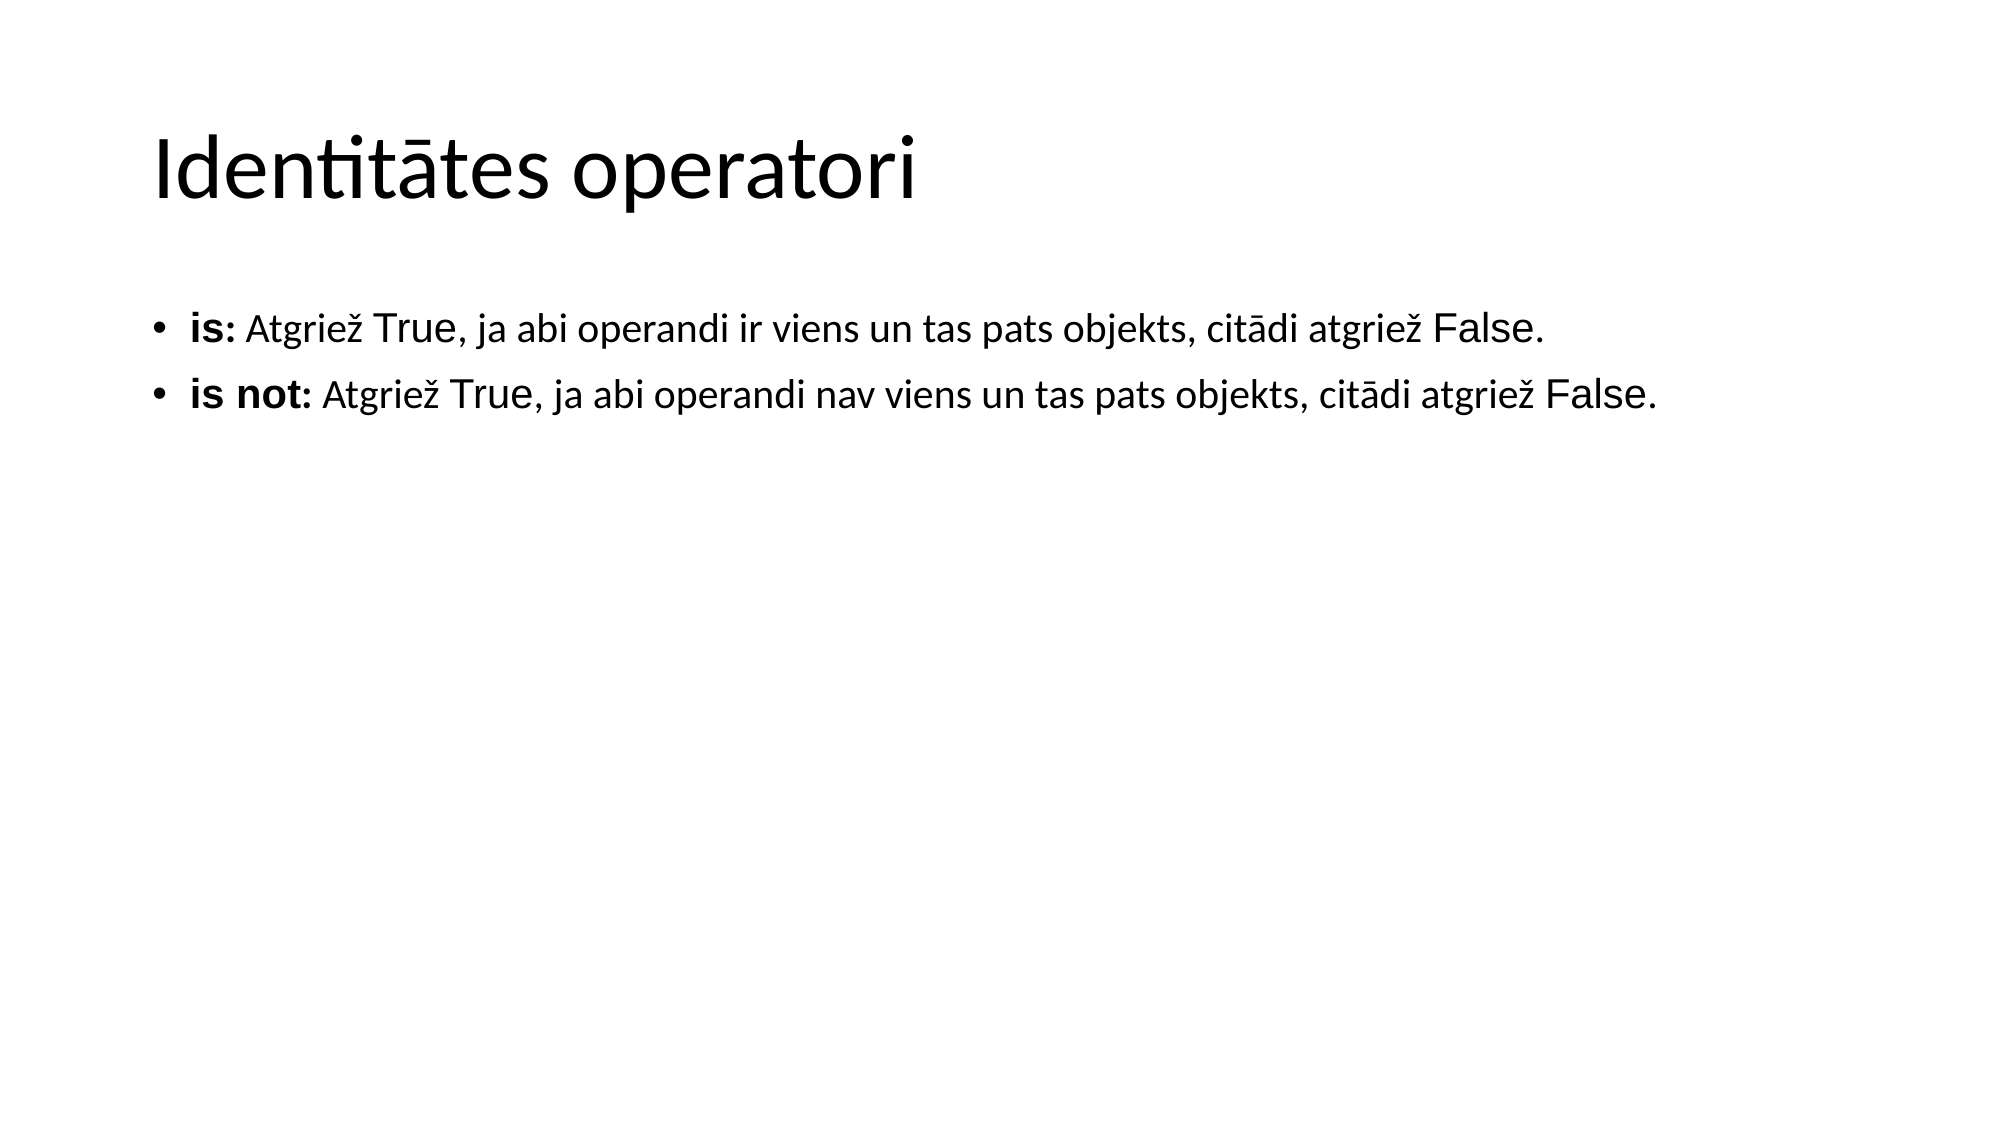

# Identitātes operatori
is: Atgriež True, ja abi operandi ir viens un tas pats objekts, citādi atgriež False.
is not: Atgriež True, ja abi operandi nav viens un tas pats objekts, citādi atgriež False.